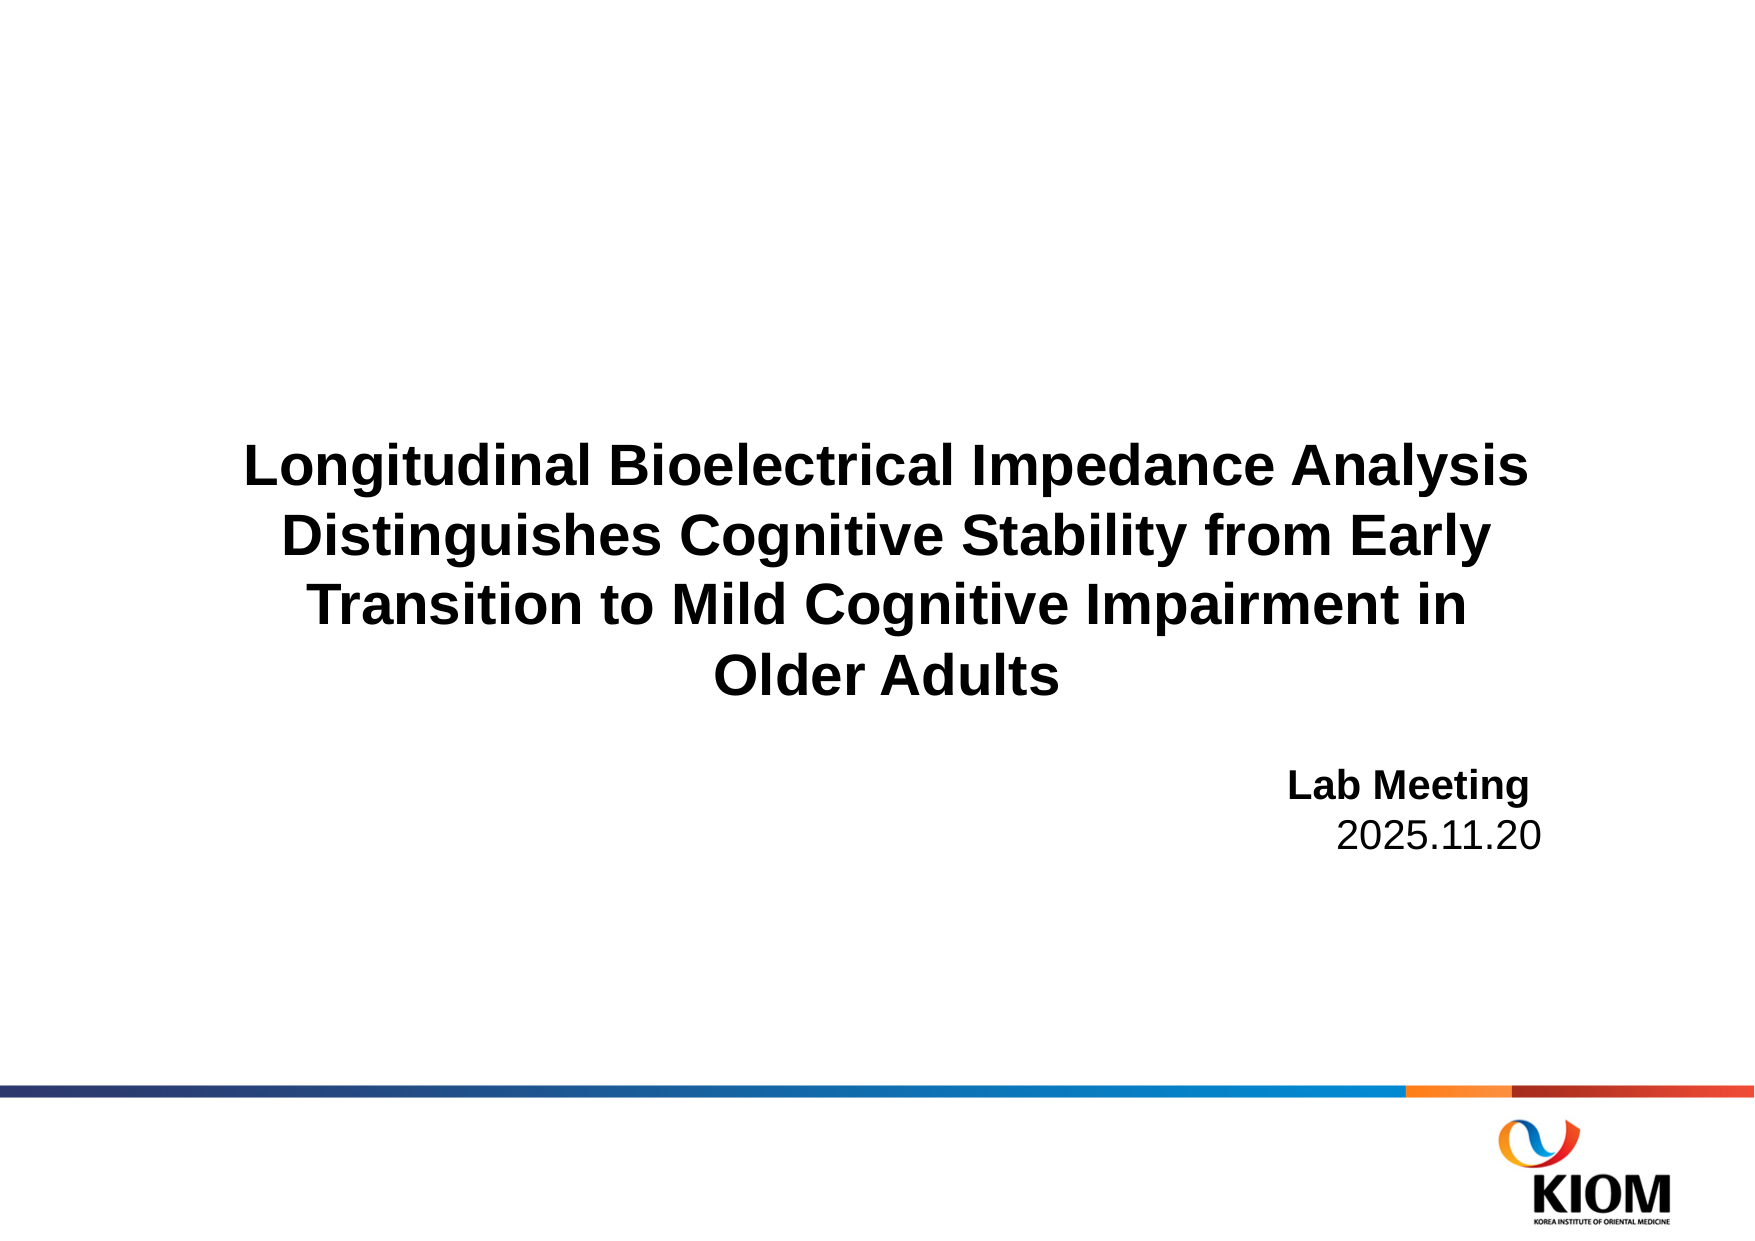

Longitudinal Bioelectrical Impedance Analysis Distinguishes Cognitive Stability from Early Transition to Mild Cognitive Impairment in Older Adults
Lab Meeting
2025.11.20